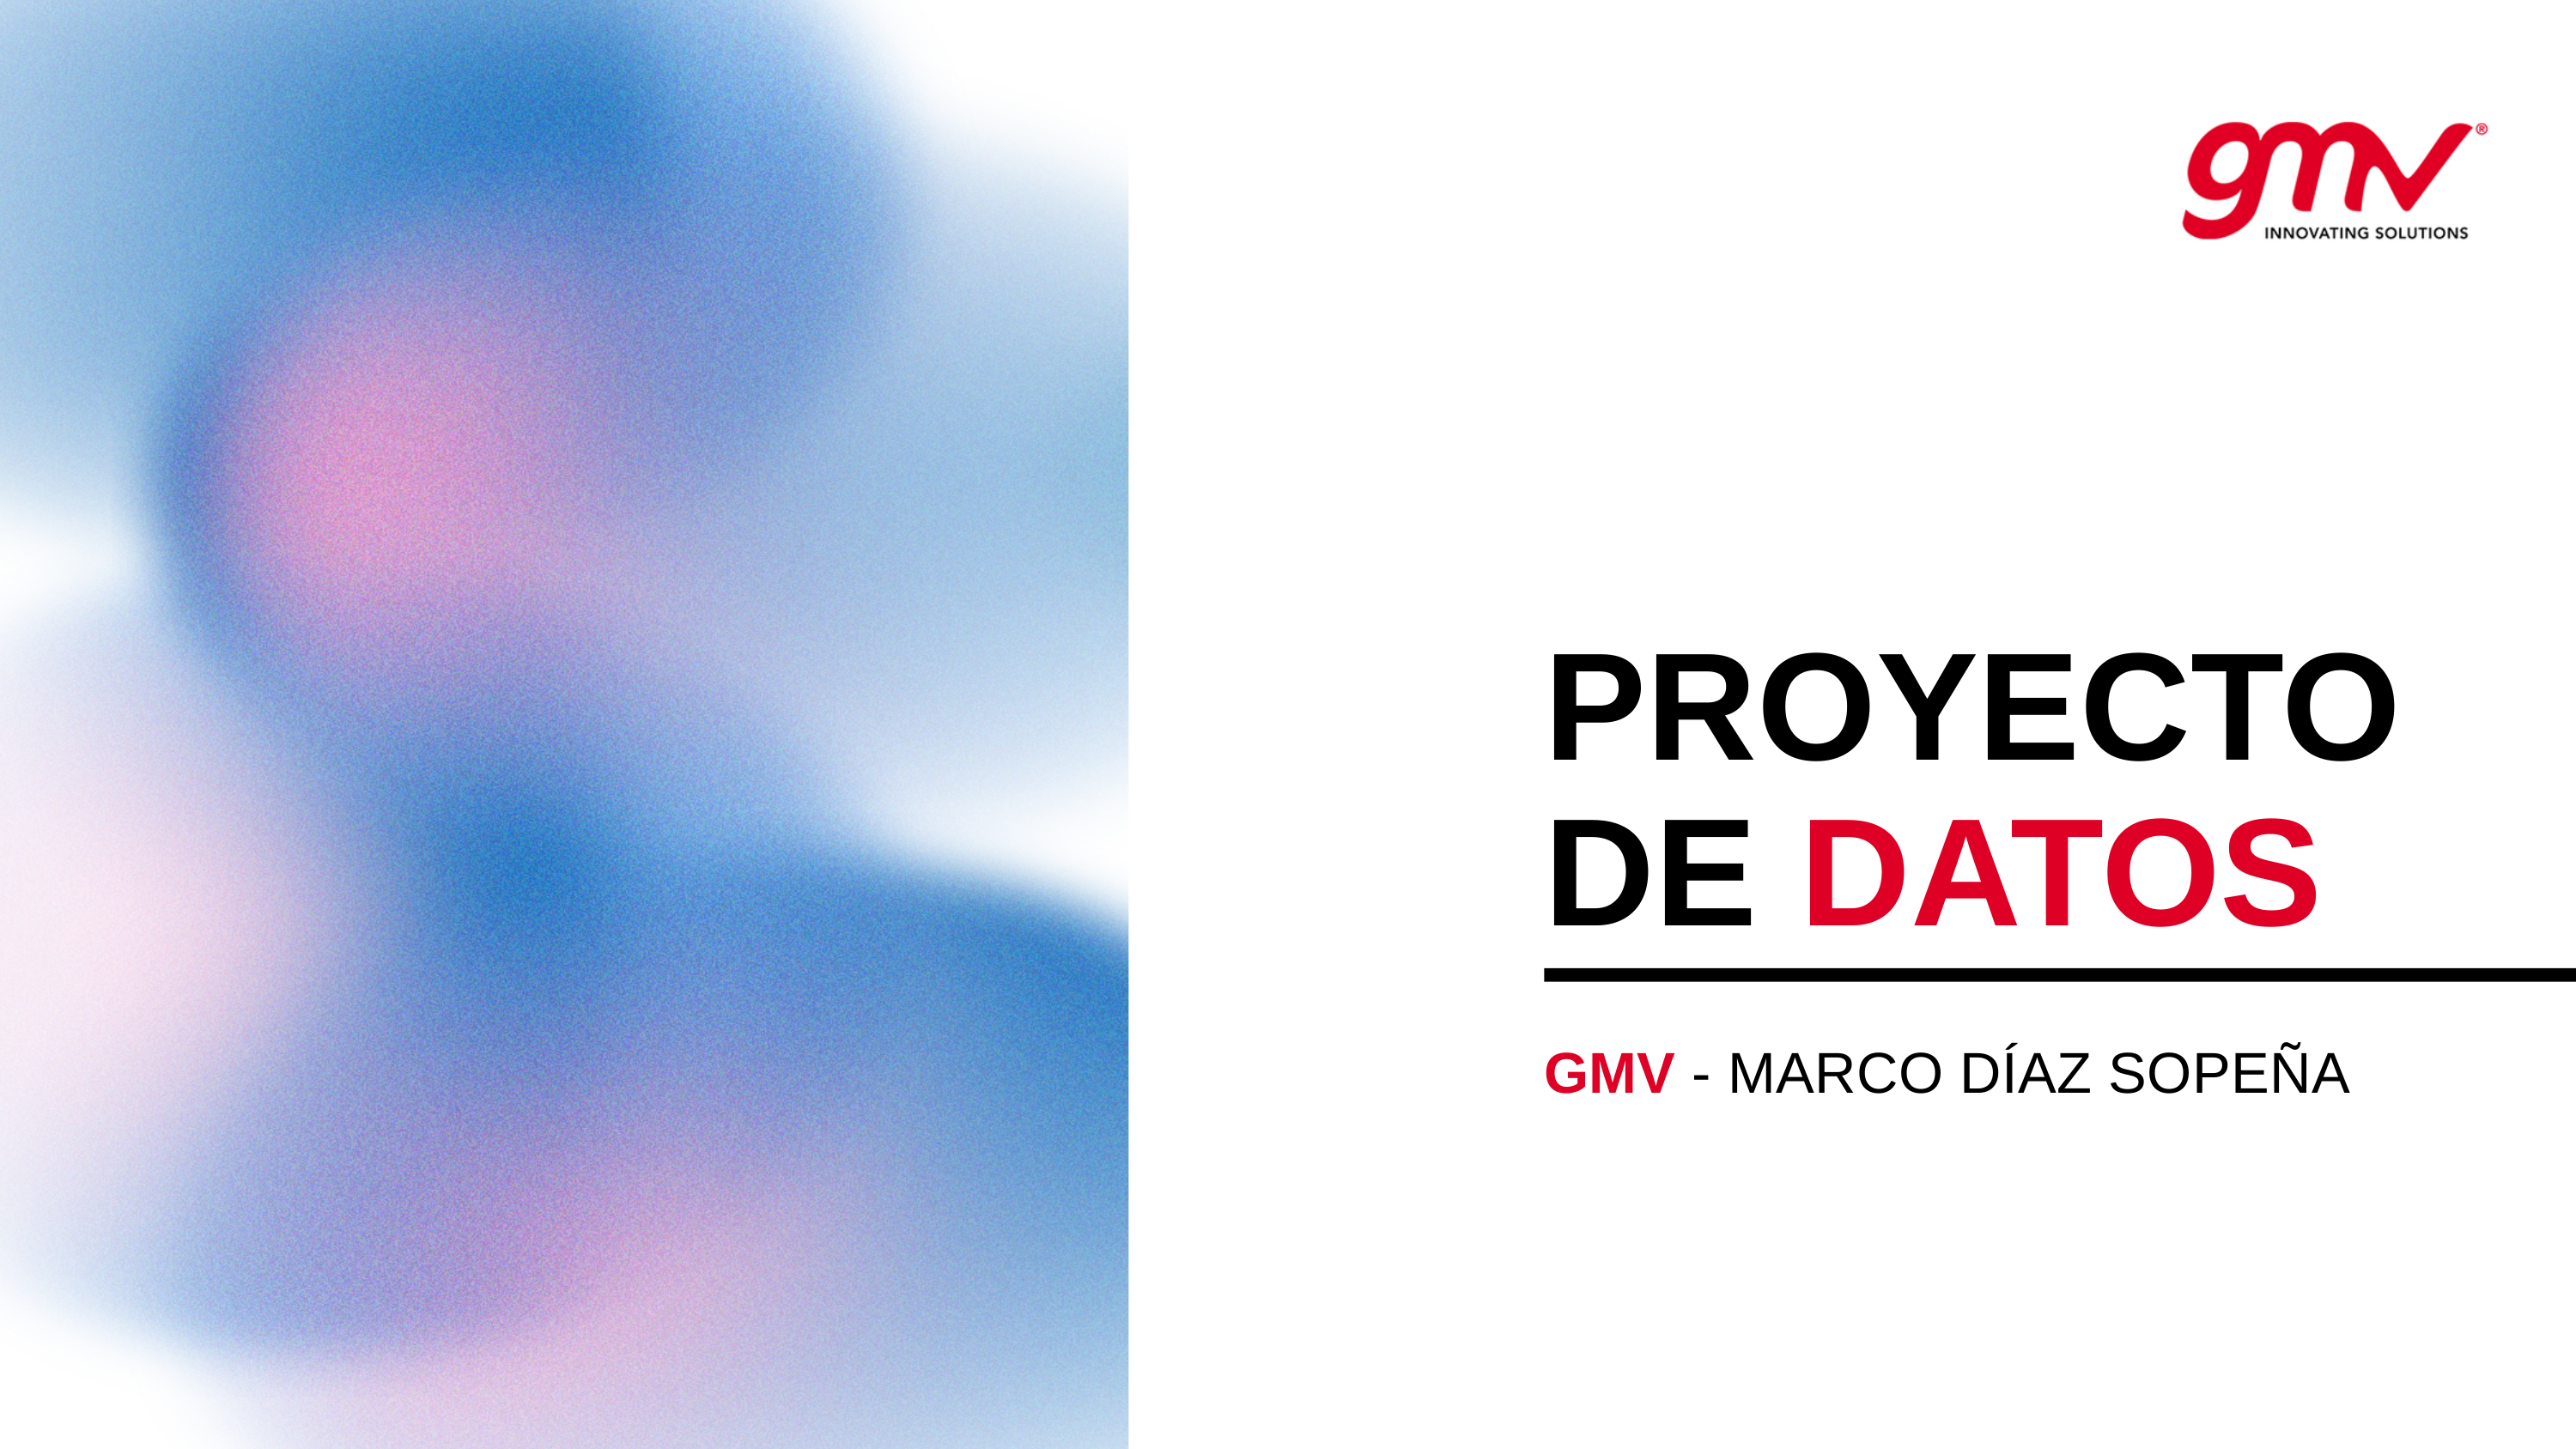

PROYECTO
DE DATOS

GMV - MARCO DÍAZ SOPEÑA